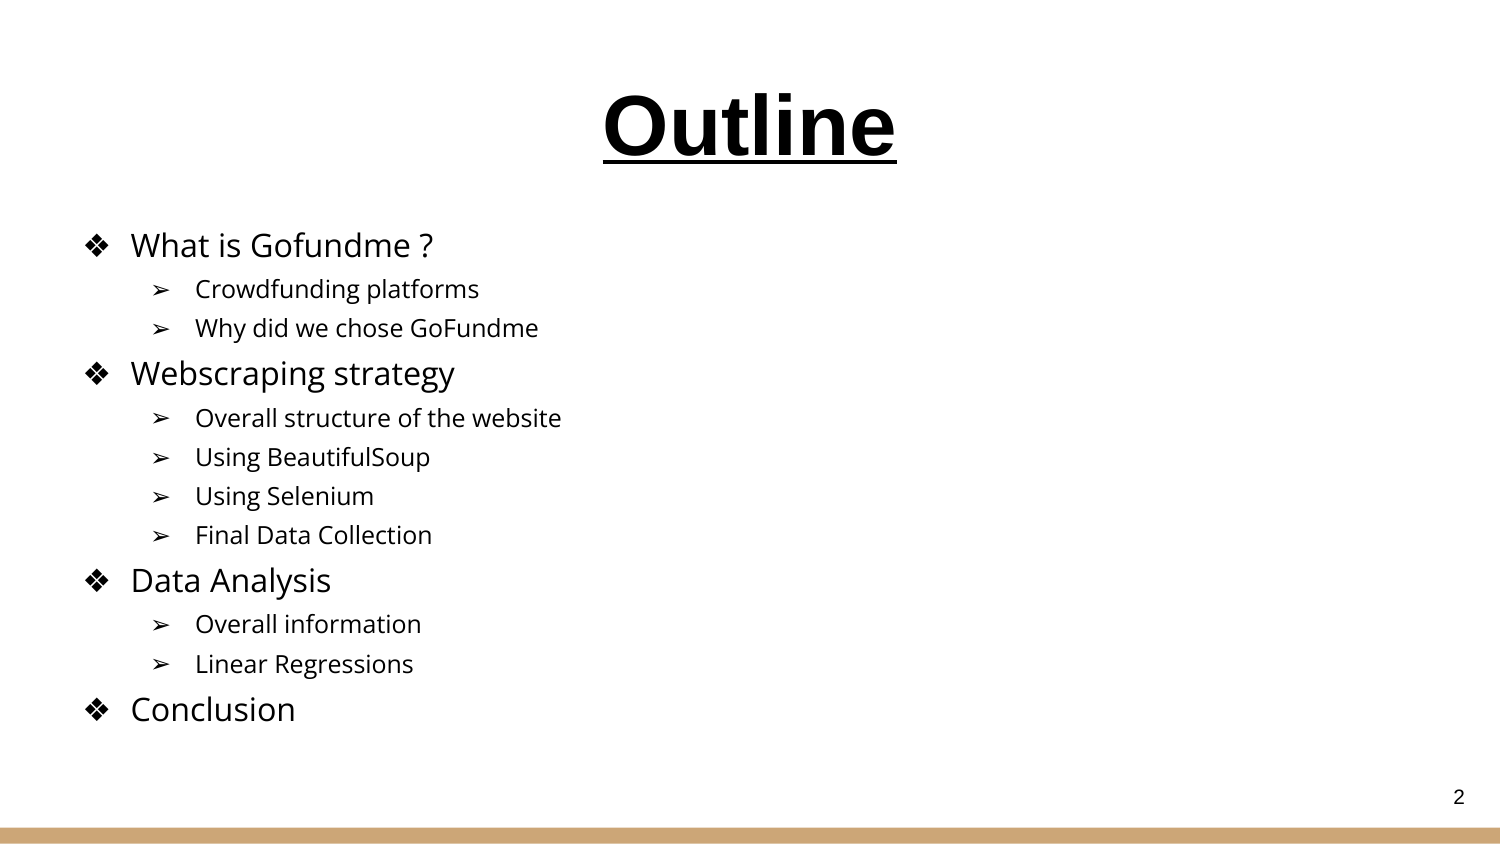

# Outline
What is Gofundme ?
Crowdfunding platforms
Why did we chose GoFundme
Webscraping strategy
Overall structure of the website
Using BeautifulSoup
Using Selenium
Final Data Collection
Data Analysis
Overall information
Linear Regressions
Conclusion
2